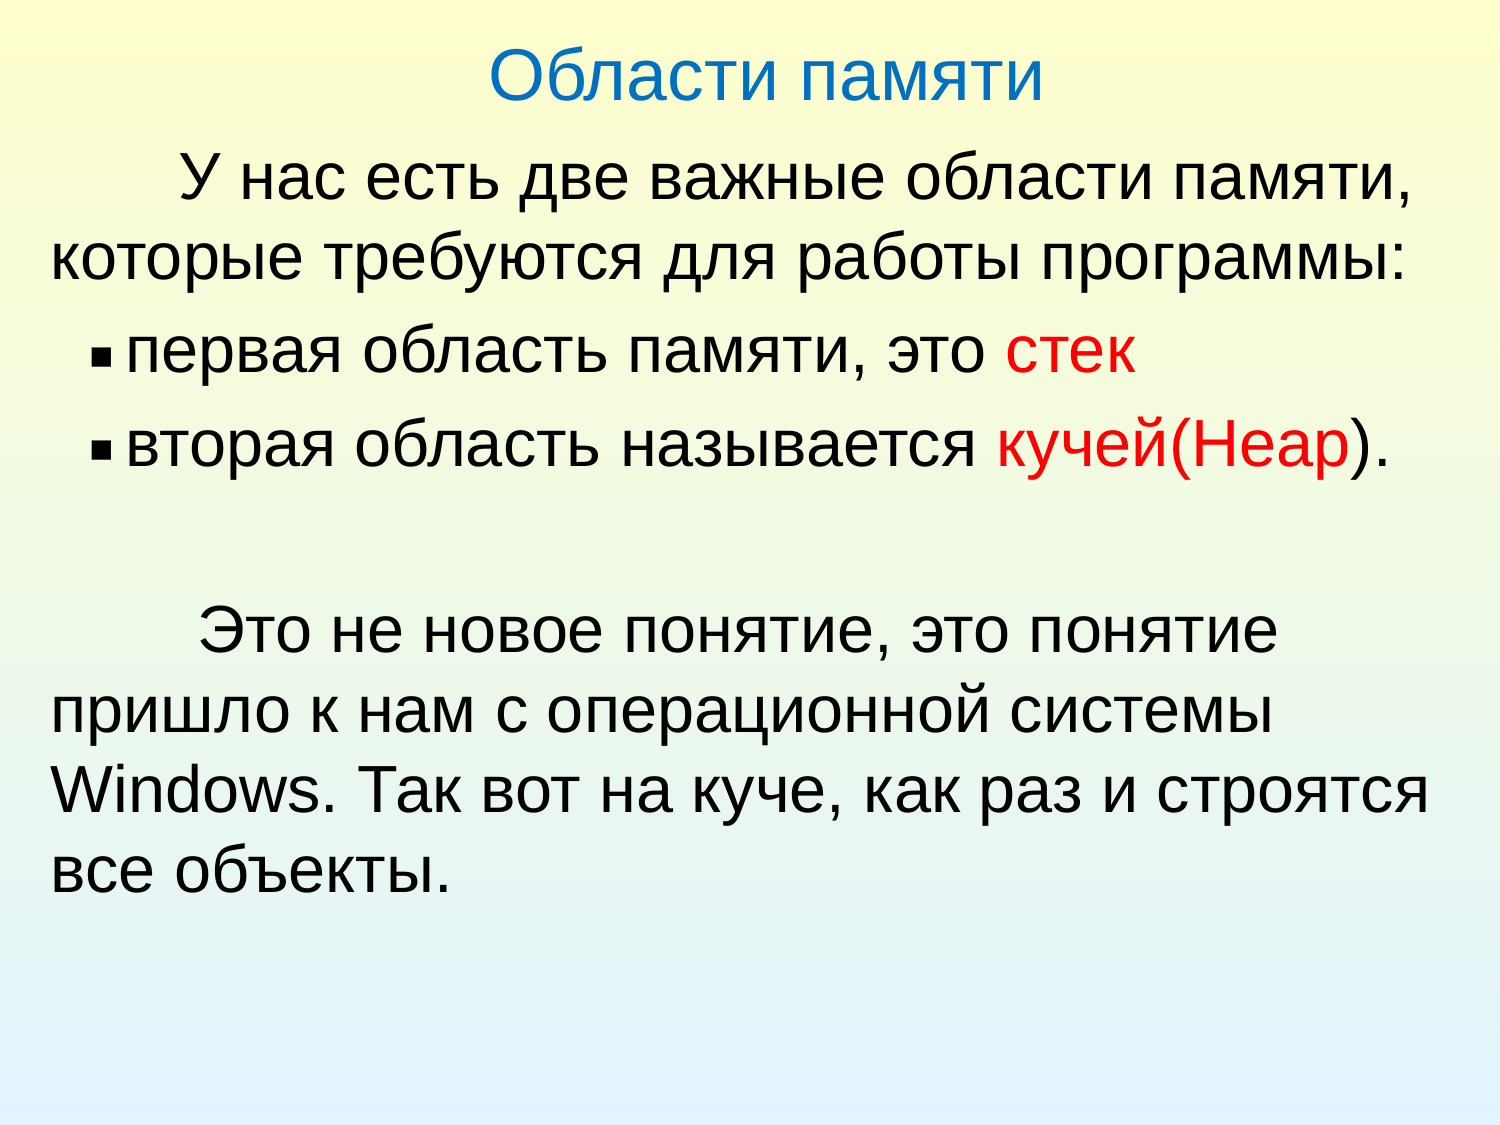

# Области памяти
У нас есть две важные области памяти, которые требуются для работы программы:
первая область памяти, это стек
вторая область называется кучей(Heap).

 Это не новое понятие, это понятие пришло к нам с операционной системы Windows. Так вот на куче, как раз и строятся все объекты.